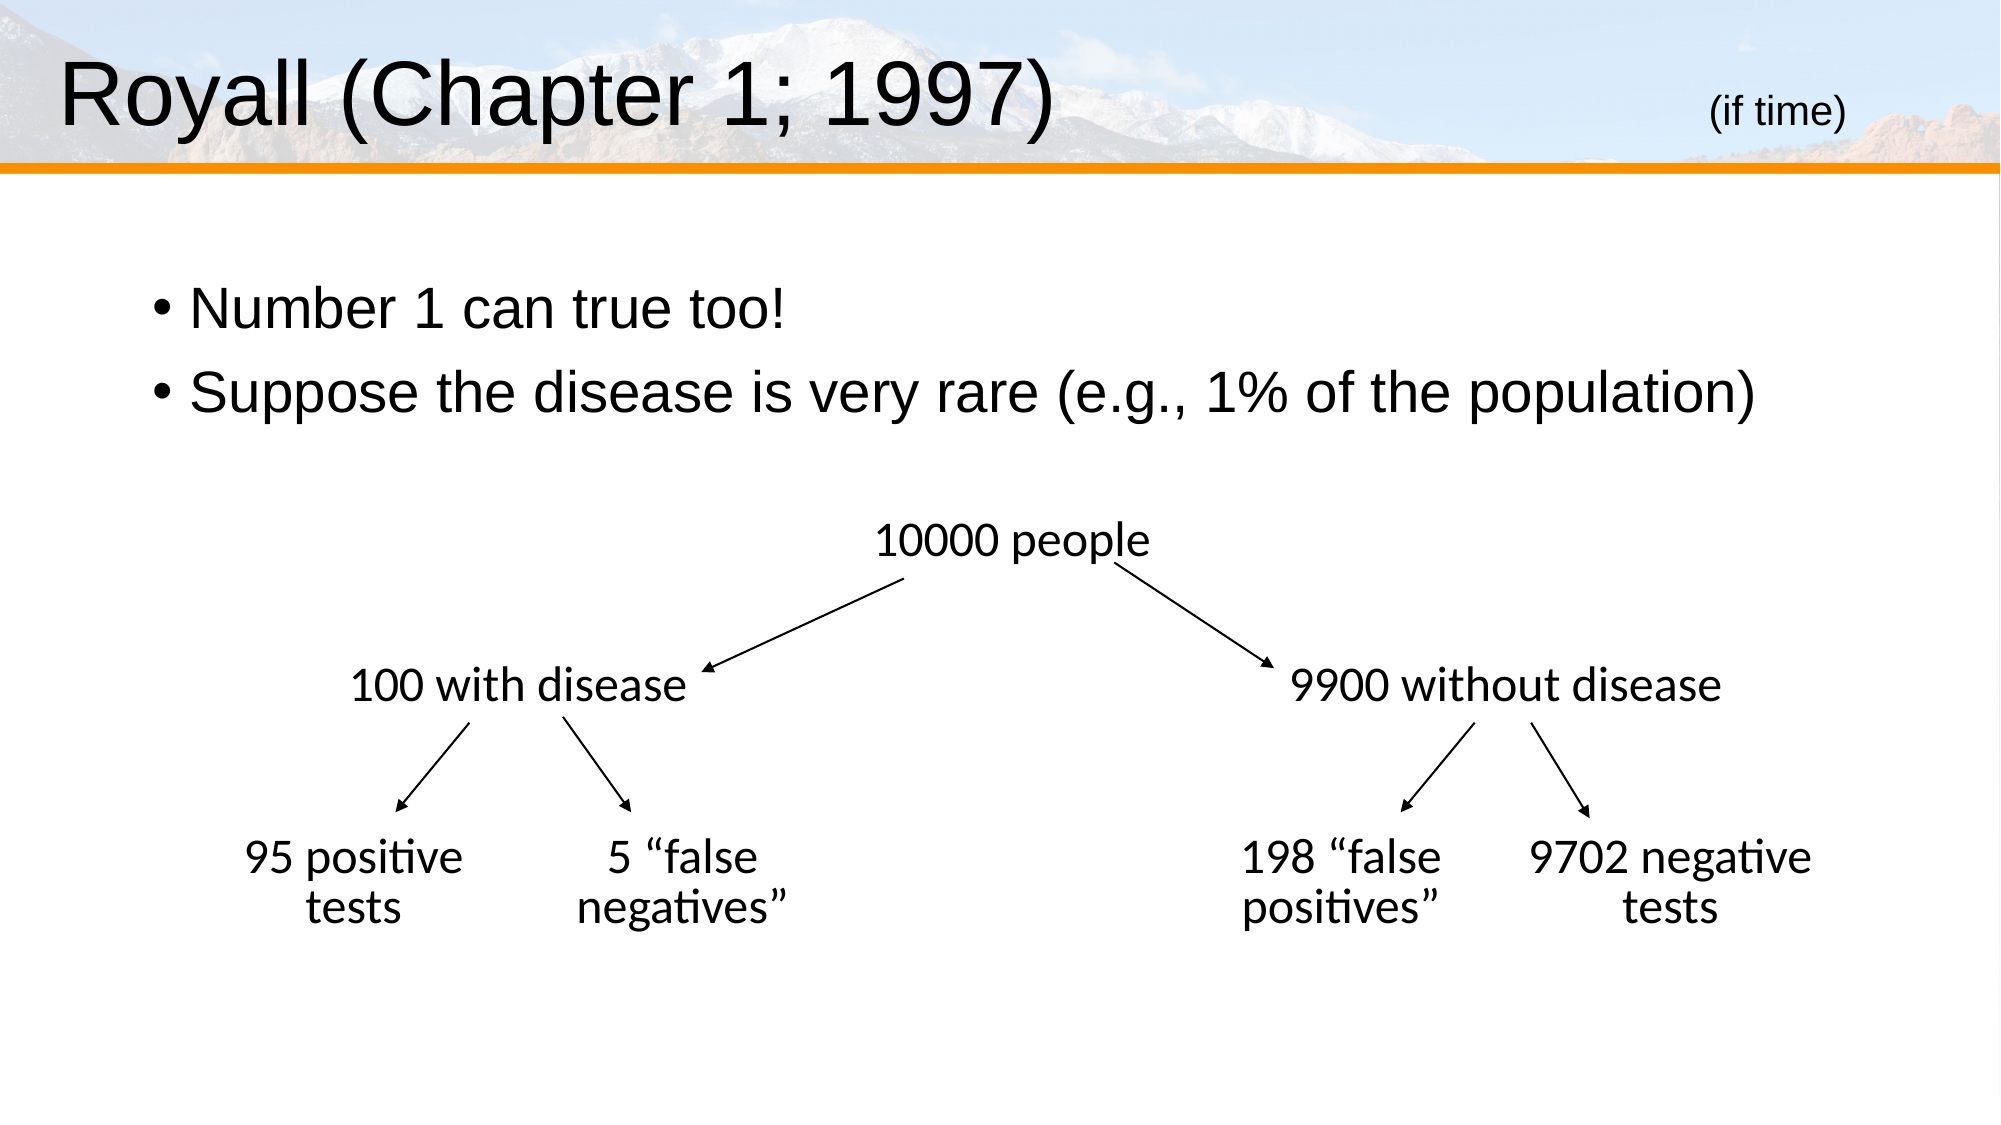

# Royall (Chapter 1; 1997)					(if time)
Number 1 can true too!
Suppose the disease is very rare (e.g., 1% of the population)
|  |  | 10000 people |  |  |
| --- | --- | --- | --- | --- |
| 100 with disease |  |  | 9900 without disease |  |
| 95 positive tests | 5 “false negatives” |  | 198 “false positives” | 9702 negative tests |